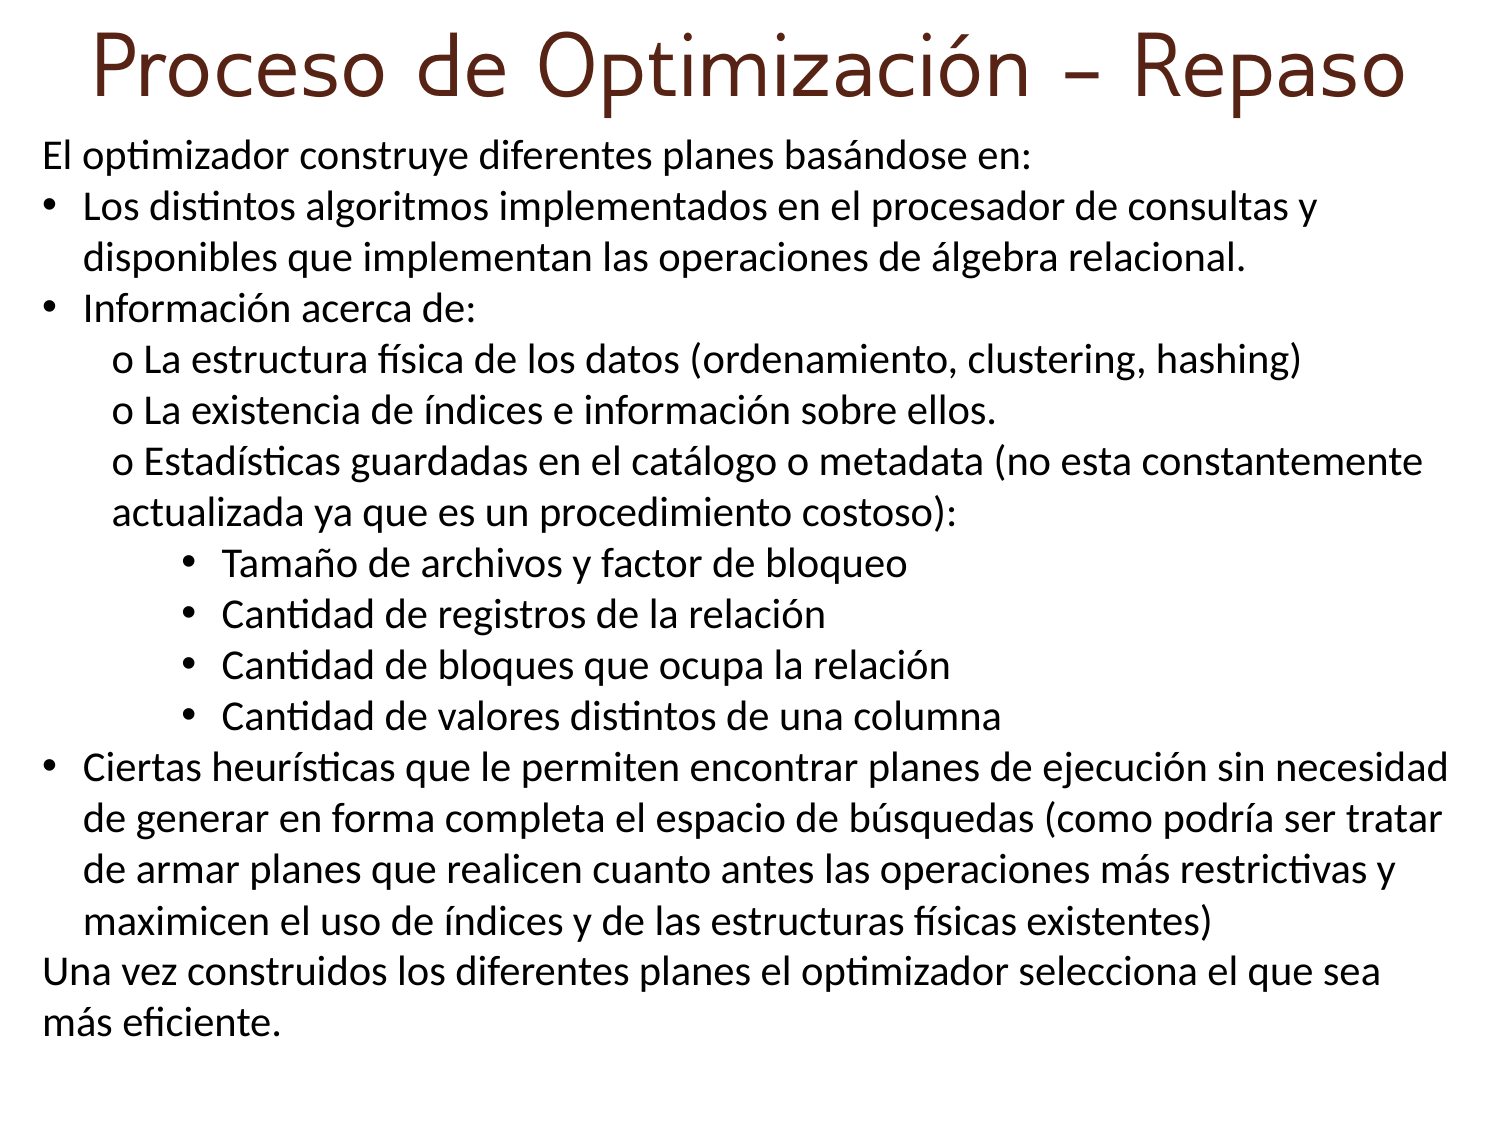

Proceso de Optimización – Repaso
El optimizador construye diferentes planes basándose en:
Los distintos algoritmos implementados en el procesador de consultas y disponibles que implementan las operaciones de álgebra relacional.
Información acerca de:
o La estructura física de los datos (ordenamiento, clustering, hashing)
o La existencia de índices e información sobre ellos.
o Estadísticas guardadas en el catálogo o metadata (no esta constantemente actualizada ya que es un procedimiento costoso):
Tamaño de archivos y factor de bloqueo
Cantidad de registros de la relación
Cantidad de bloques que ocupa la relación
Cantidad de valores distintos de una columna
Ciertas heurísticas que le permiten encontrar planes de ejecución sin necesidad de generar en forma completa el espacio de búsquedas (como podría ser tratar de armar planes que realicen cuanto antes las operaciones más restrictivas y maximicen el uso de índices y de las estructuras físicas existentes)
Una vez construidos los diferentes planes el optimizador selecciona el que sea más eficiente.